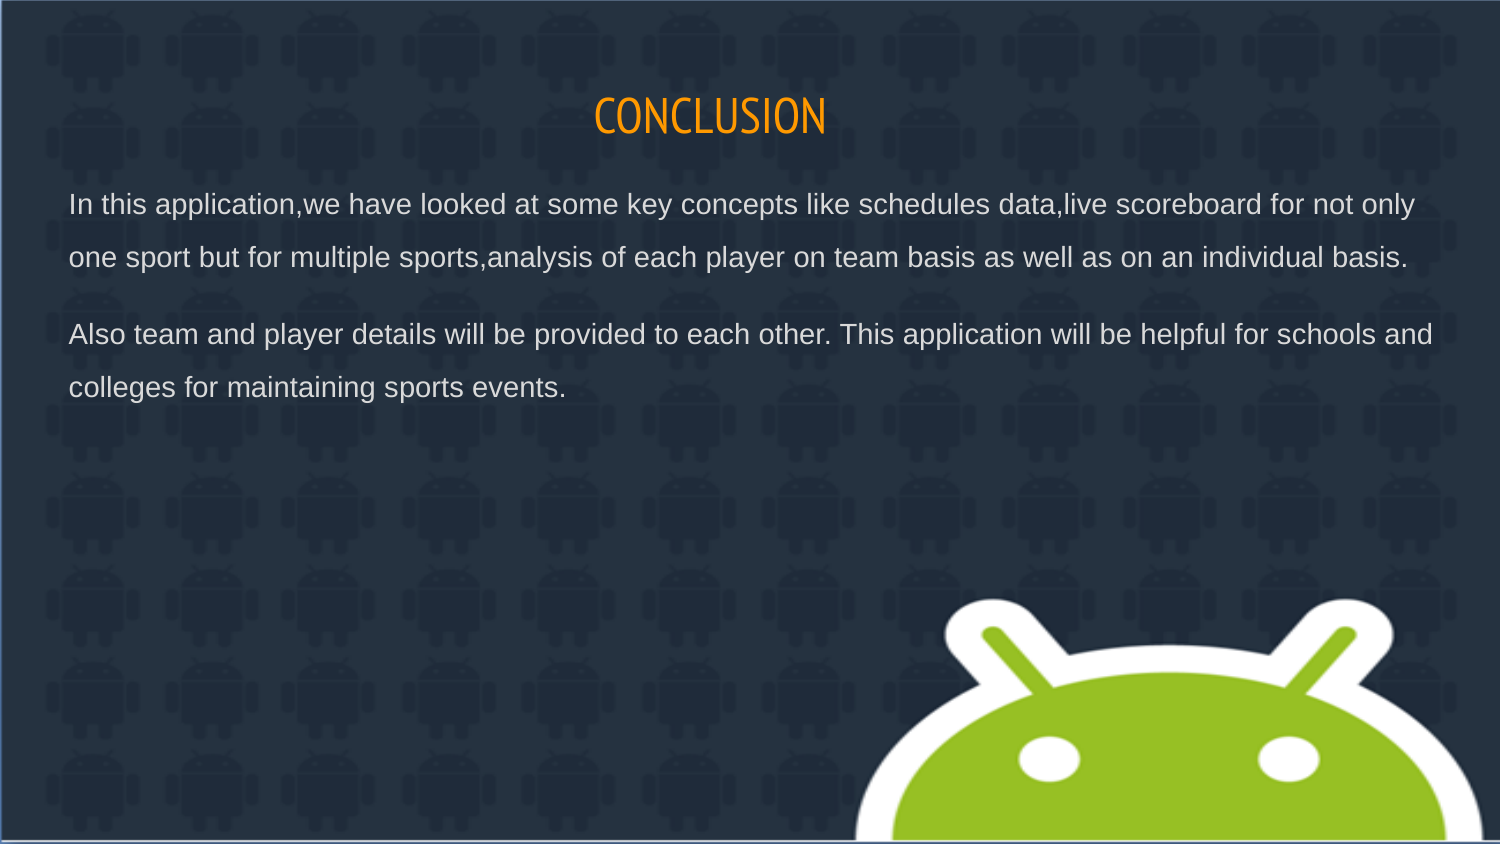

CONCLUSION
In this application,we have looked at some key concepts like schedules data,live scoreboard for not only one sport but for multiple sports,analysis of each player on team basis as well as on an individual basis.
Also team and player details will be provided to each other. This application will be helpful for schools and colleges for maintaining sports events.